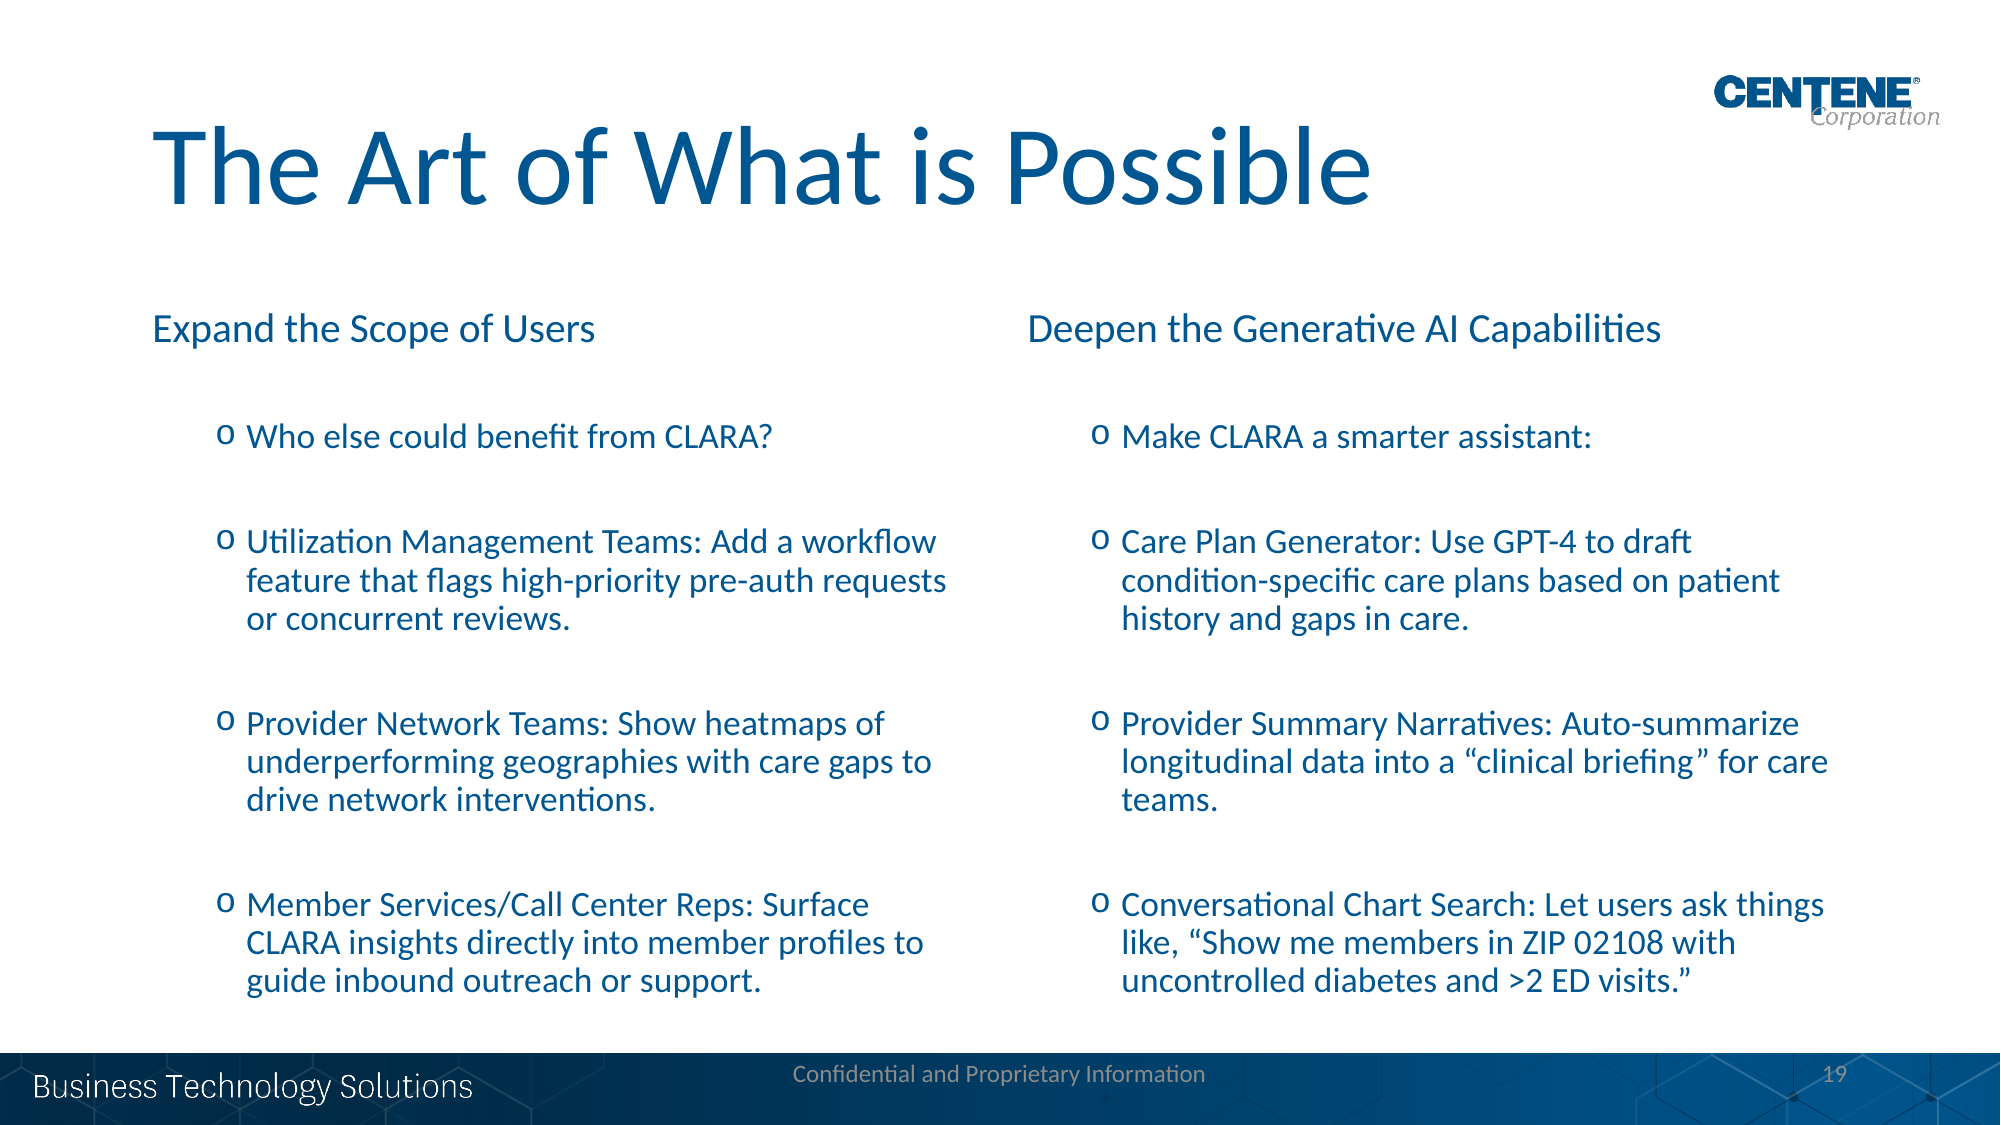

# The Art of What is Possible
Expand the Scope of Users

Who else could benefit from CLARA?

Utilization Management Teams: Add a workflow feature that flags high-priority pre-auth requests or concurrent reviews.

Provider Network Teams: Show heatmaps of underperforming geographies with care gaps to drive network interventions.

Member Services/Call Center Reps: Surface CLARA insights directly into member profiles to guide inbound outreach or support.

Deepen the Generative AI Capabilities

Make CLARA a smarter assistant:

Care Plan Generator: Use GPT-4 to draft condition-specific care plans based on patient history and gaps in care.

Provider Summary Narratives: Auto-summarize longitudinal data into a “clinical briefing” for care teams.

Conversational Chart Search: Let users ask things like, “Show me members in ZIP 02108 with uncontrolled diabetes and >2 ED visits.”

Confidential and Proprietary Information
19